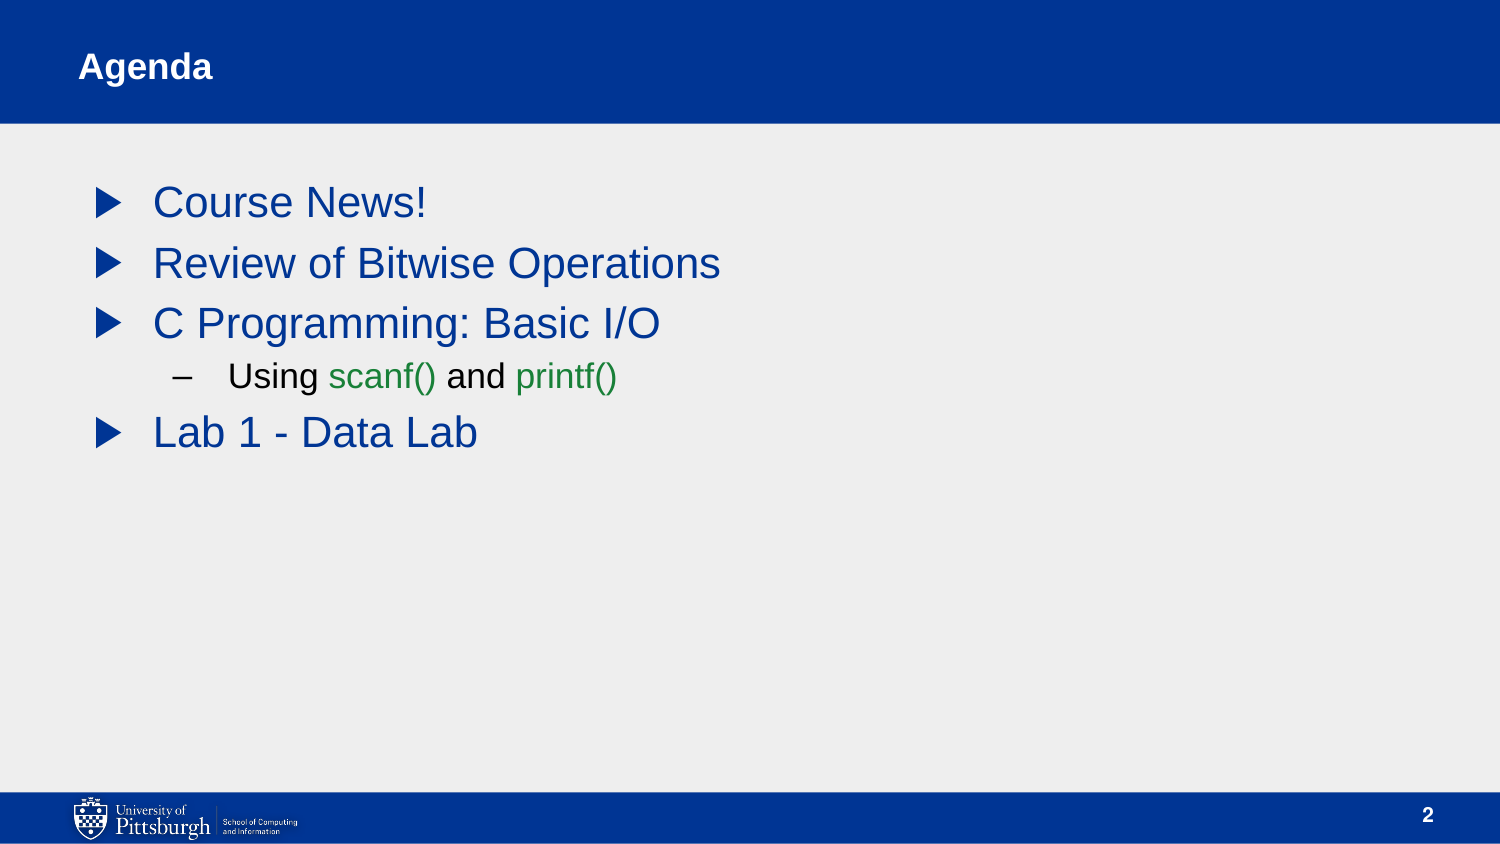

# Agenda
Course News!
Review of Bitwise Operations
C Programming: Basic I/O
Using scanf() and printf()
Lab 1 - Data Lab
2